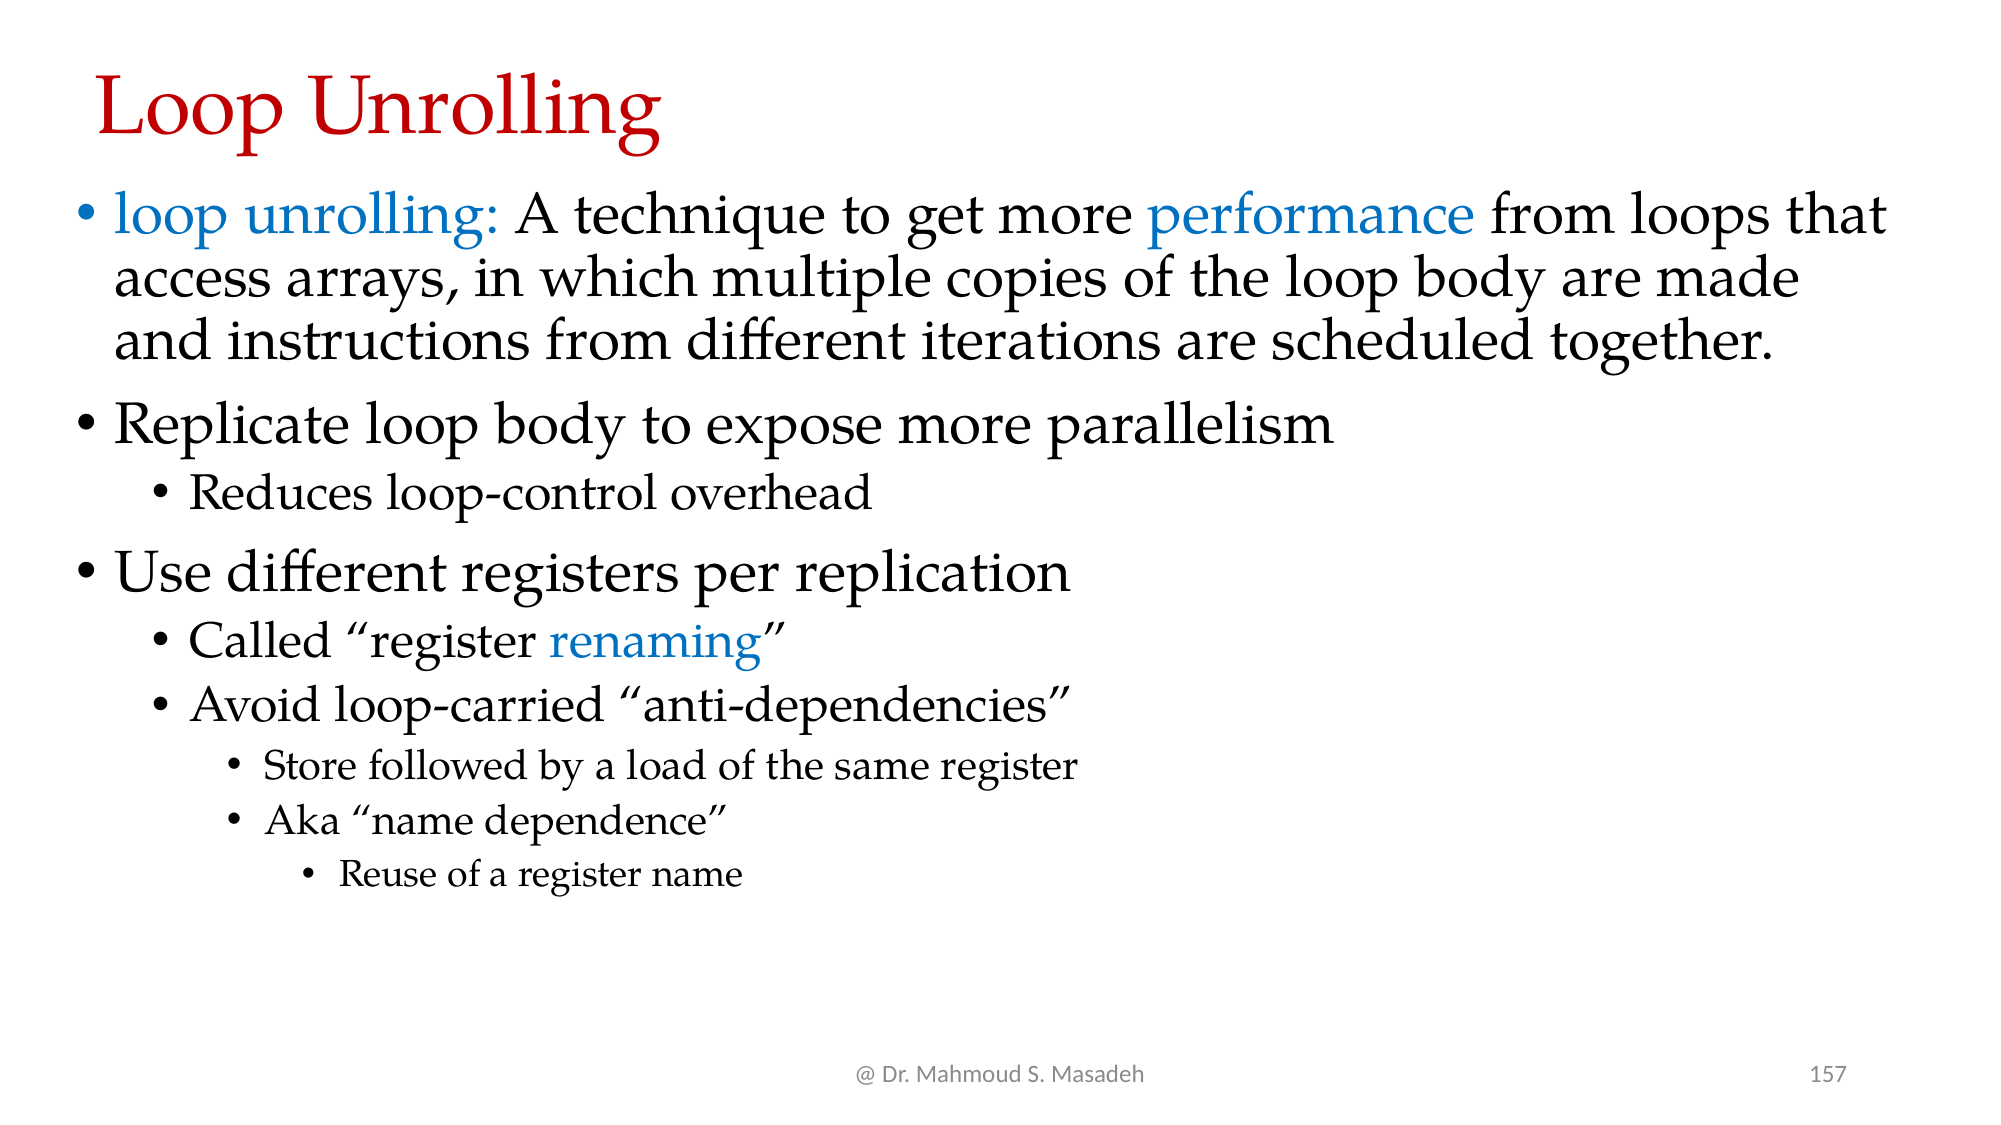

# Loop Unrolling
loop unrolling: A technique to get more performance from loops that access arrays, in which multiple copies of the loop body are made and instructions from different iterations are scheduled together.
Replicate loop body to expose more parallelism
Reduces loop-control overhead
Use different registers per replication
Called “register renaming”
Avoid loop-carried “anti-dependencies”
Store followed by a load of the same register
Aka “name dependence”
Reuse of a register name

@ Dr. Mahmoud S. Masadeh
157